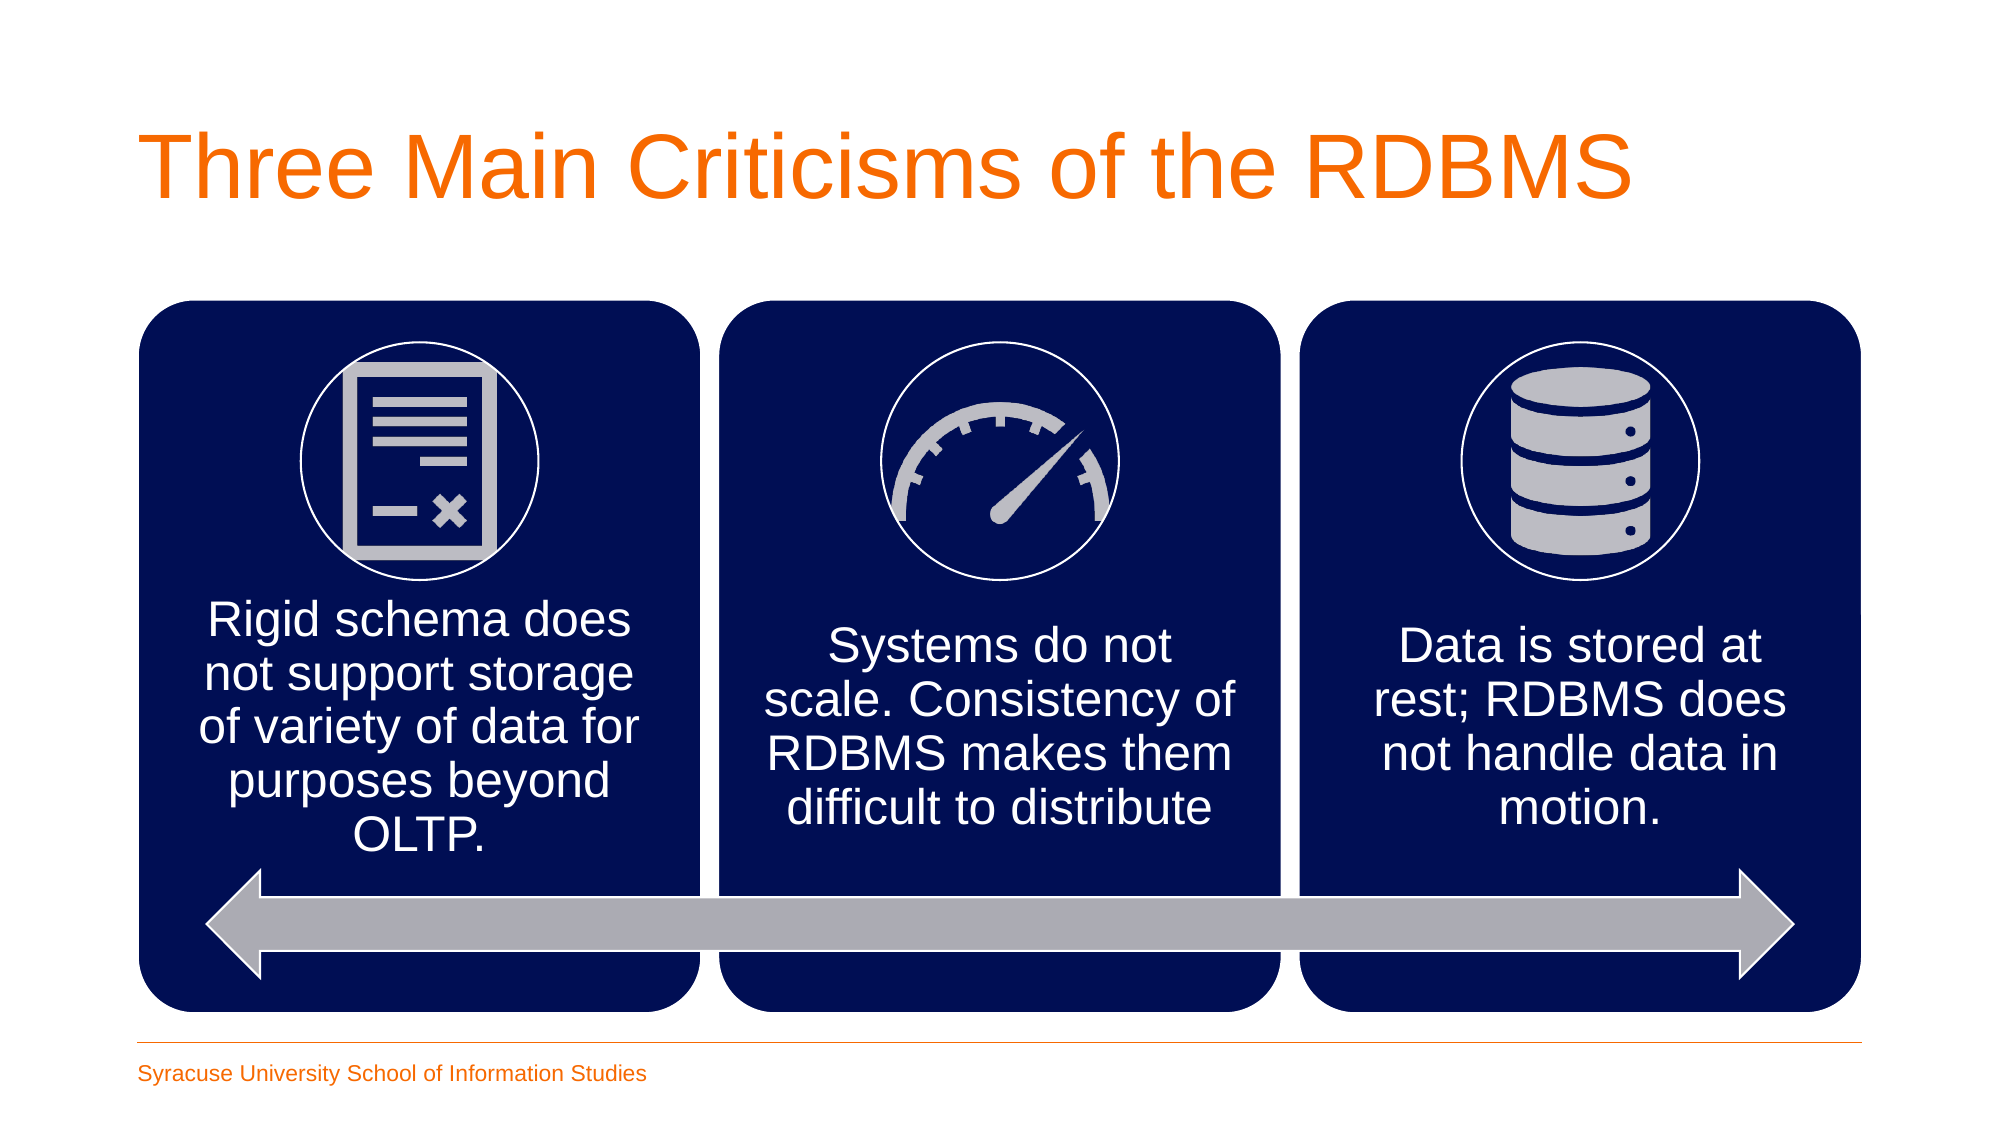

# Three Main Criticisms of the RDBMS
Rigid schema does not support storage of variety of data for purposes beyond OLTP.
Systems do not scale. Consistency of RDBMS makes them difficult to distribute
Data is stored at rest; RDBMS does not handle data in motion.